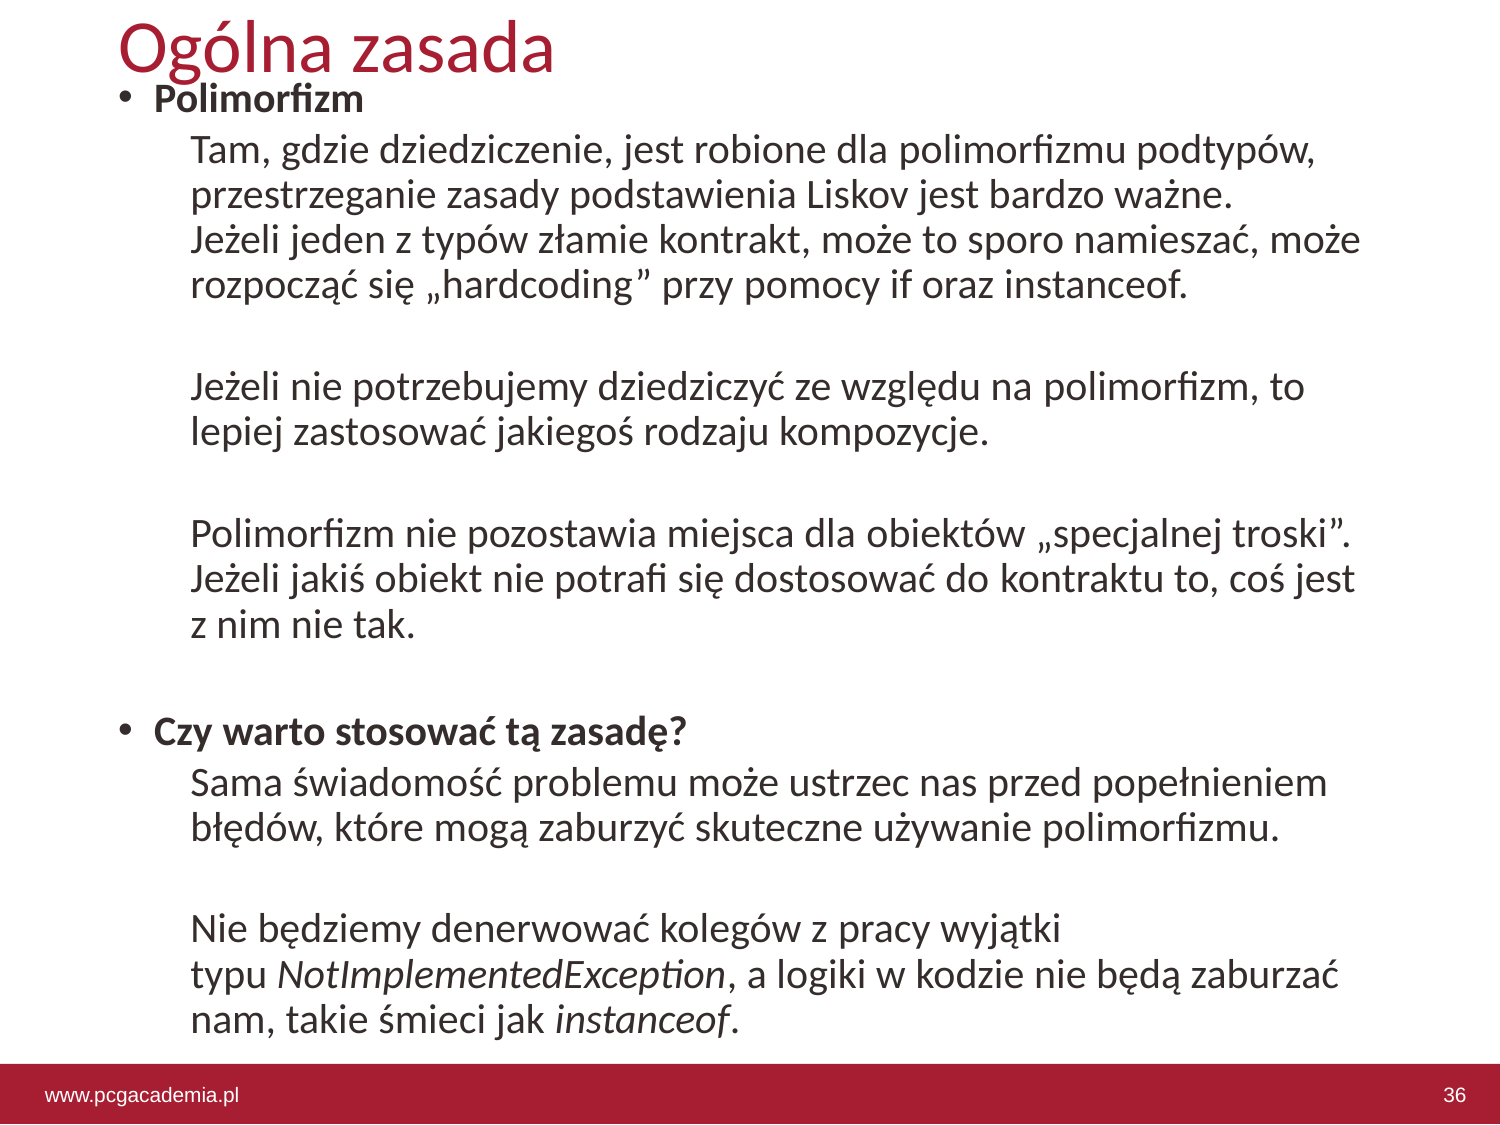

# Ogólna zasada
Polimorfizm
Tam, gdzie dziedziczenie, jest robione dla polimorfizmu podtypów, przestrzeganie zasady podstawienia Liskov jest bardzo ważne. Jeżeli jeden z typów złamie kontrakt, może to sporo namieszać, może rozpocząć się „hardcoding” przy pomocy if oraz instanceof.

Jeżeli nie potrzebujemy dziedziczyć ze względu na polimorfizm, to lepiej zastosować jakiegoś rodzaju kompozycje.

Polimorfizm nie pozostawia miejsca dla obiektów „specjalnej troski”. Jeżeli jakiś obiekt nie potrafi się dostosować do kontraktu to, coś jest z nim nie tak.

Czy warto stosować tą zasadę?
Sama świadomość problemu może ustrzec nas przed popełnieniem błędów, które mogą zaburzyć skuteczne używanie polimorfizmu.

Nie będziemy denerwować kolegów z pracy wyjątki typu NotImplementedException, a logiki w kodzie nie będą zaburzać nam, takie śmieci jak instanceof.

www.pcgacademia.pl

36